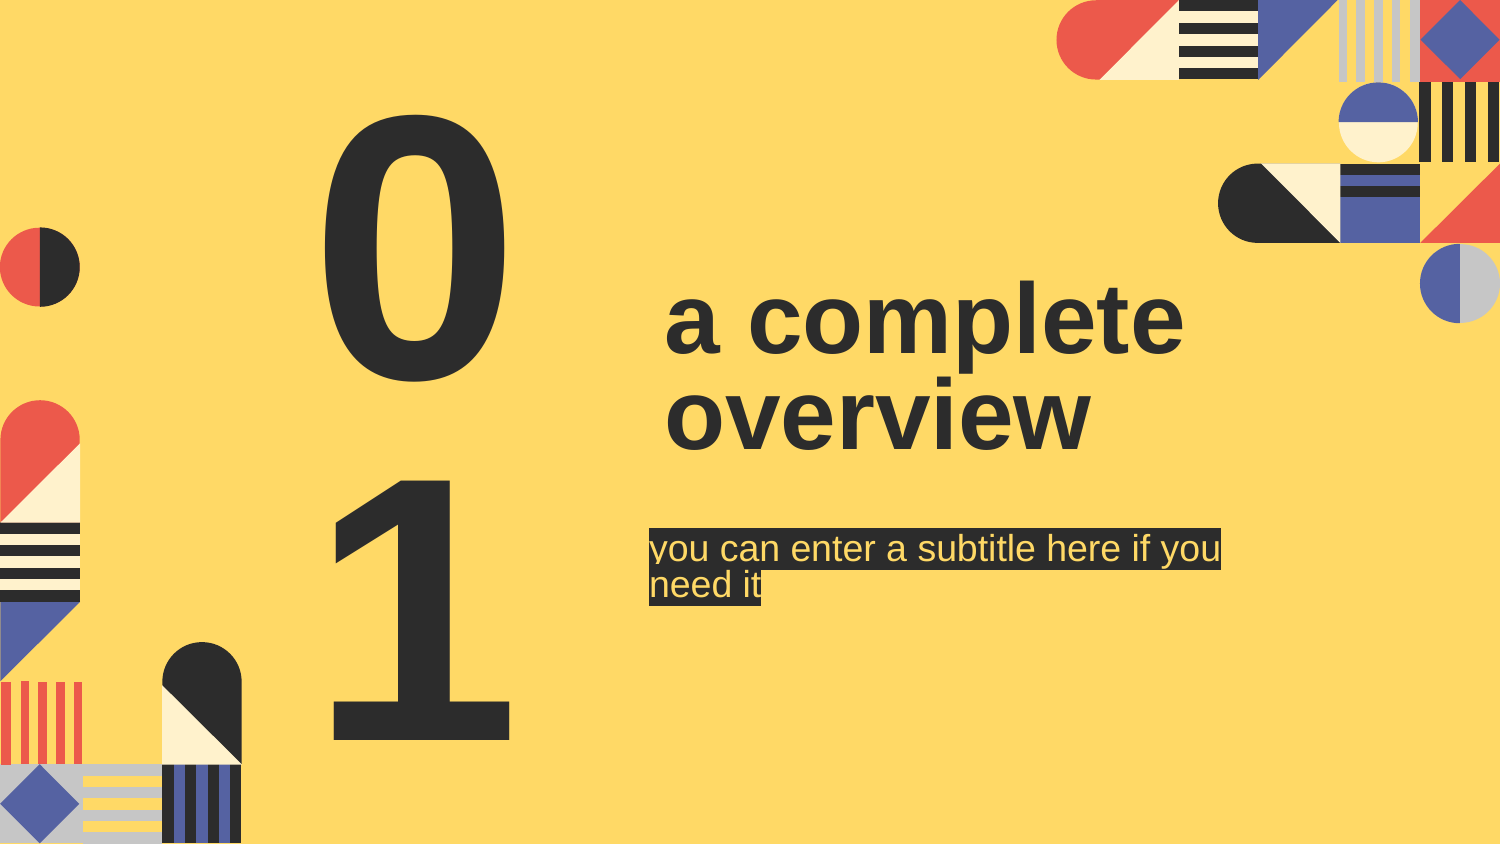

# a complete overview
01
you can enter a subtitle here if you need it